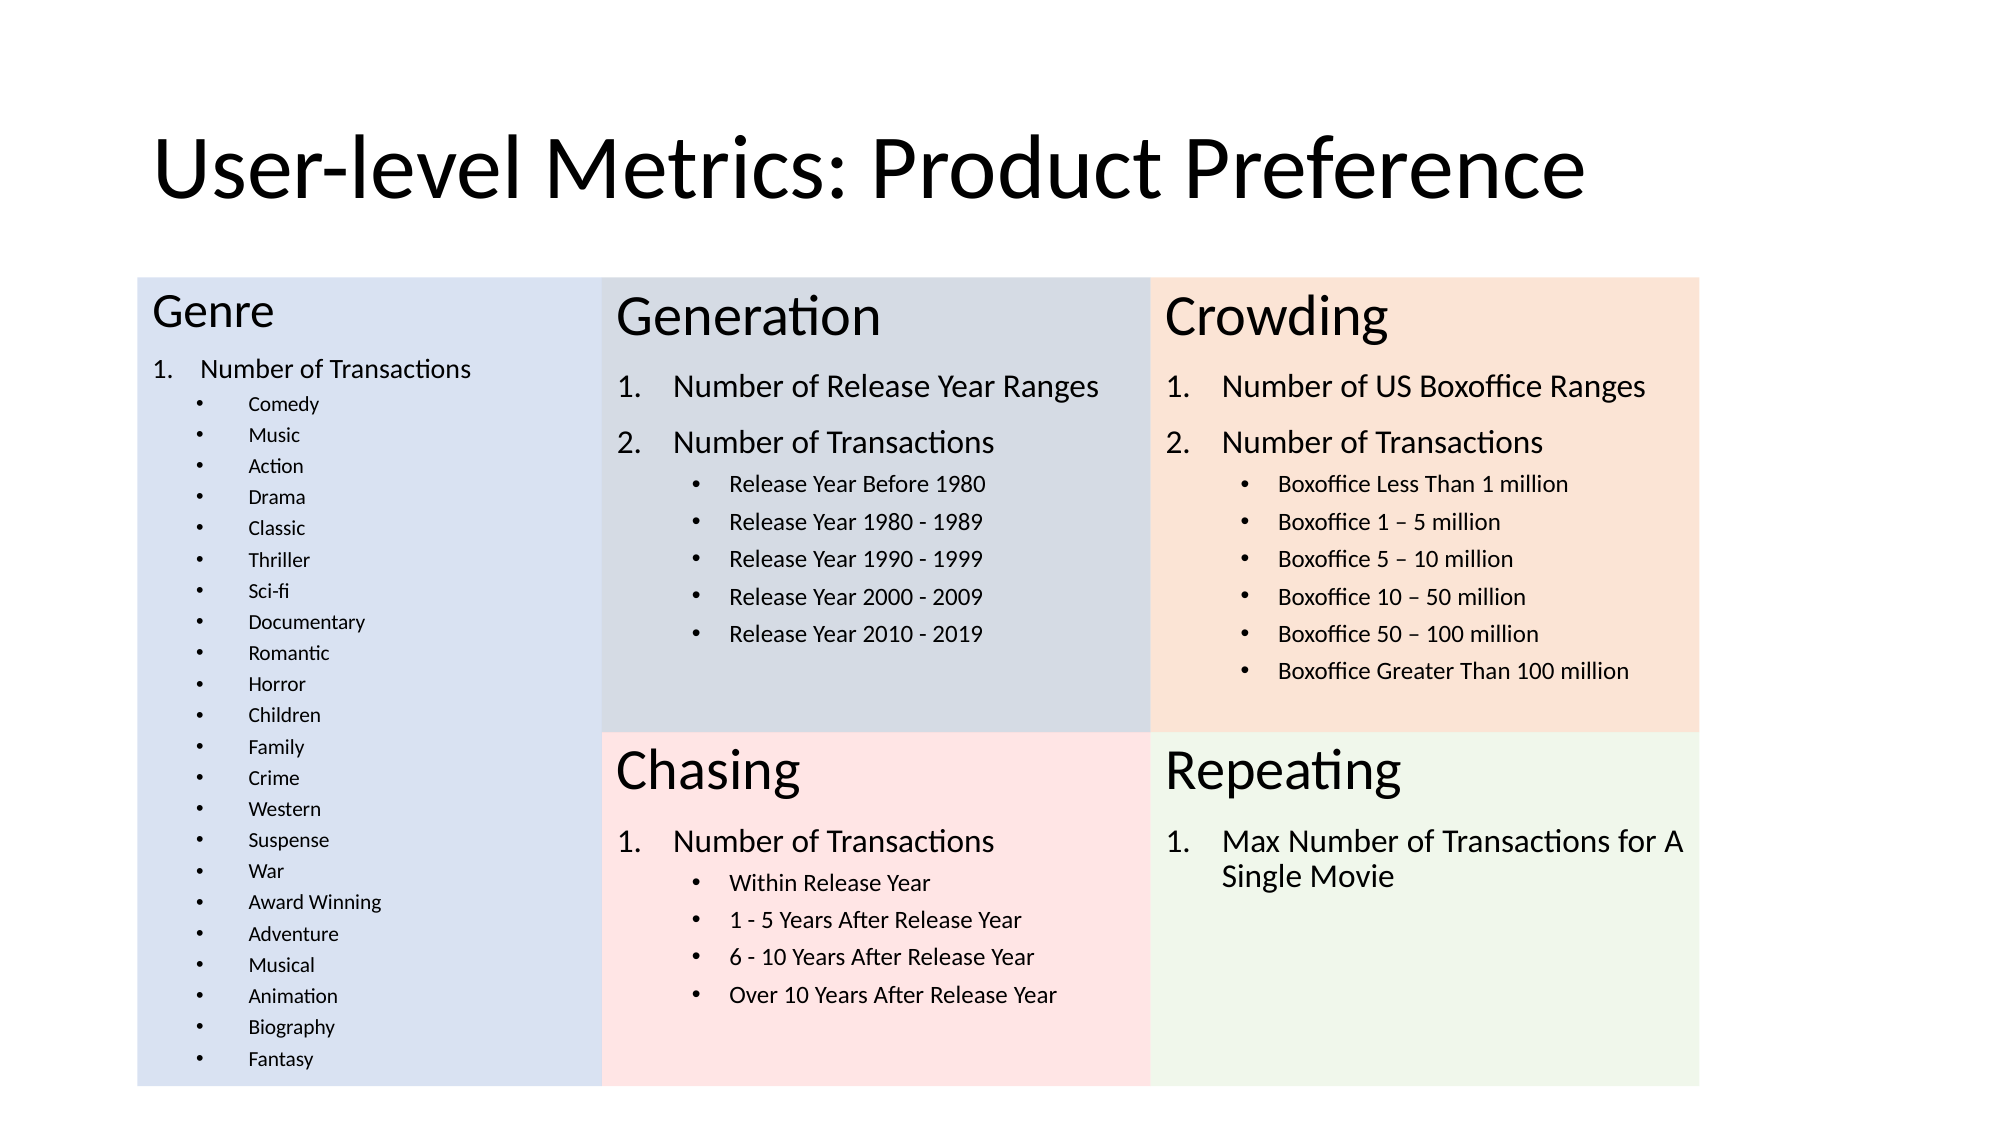

# User-level Metrics: Product Preference
Genre
Number of Transactions
Comedy
Music
Action
Drama
Classic
Thriller
Sci-fi
Documentary
Romantic
Horror
Children
Family
Crime
Western
Suspense
War
Award Winning
Adventure
Musical
Animation
Biography
Fantasy

Generation
Number of Release Year Ranges
Number of Transactions
Release Year Before 1980
Release Year 1980 - 1989
Release Year 1990 - 1999
Release Year 2000 - 2009
Release Year 2010 - 2019

Crowding
Number of US Boxoffice Ranges
Number of Transactions
Boxoffice Less Than 1 million
Boxoffice 1 – 5 million
Boxoffice 5 – 10 million
Boxoffice 10 – 50 million
Boxoffice 50 – 100 million
Boxoffice Greater Than 100 million

Chasing
Number of Transactions
Within Release Year
1 - 5 Years After Release Year
6 - 10 Years After Release Year
Over 10 Years After Release Year

Repeating
Max Number of Transactions for A Single Movie